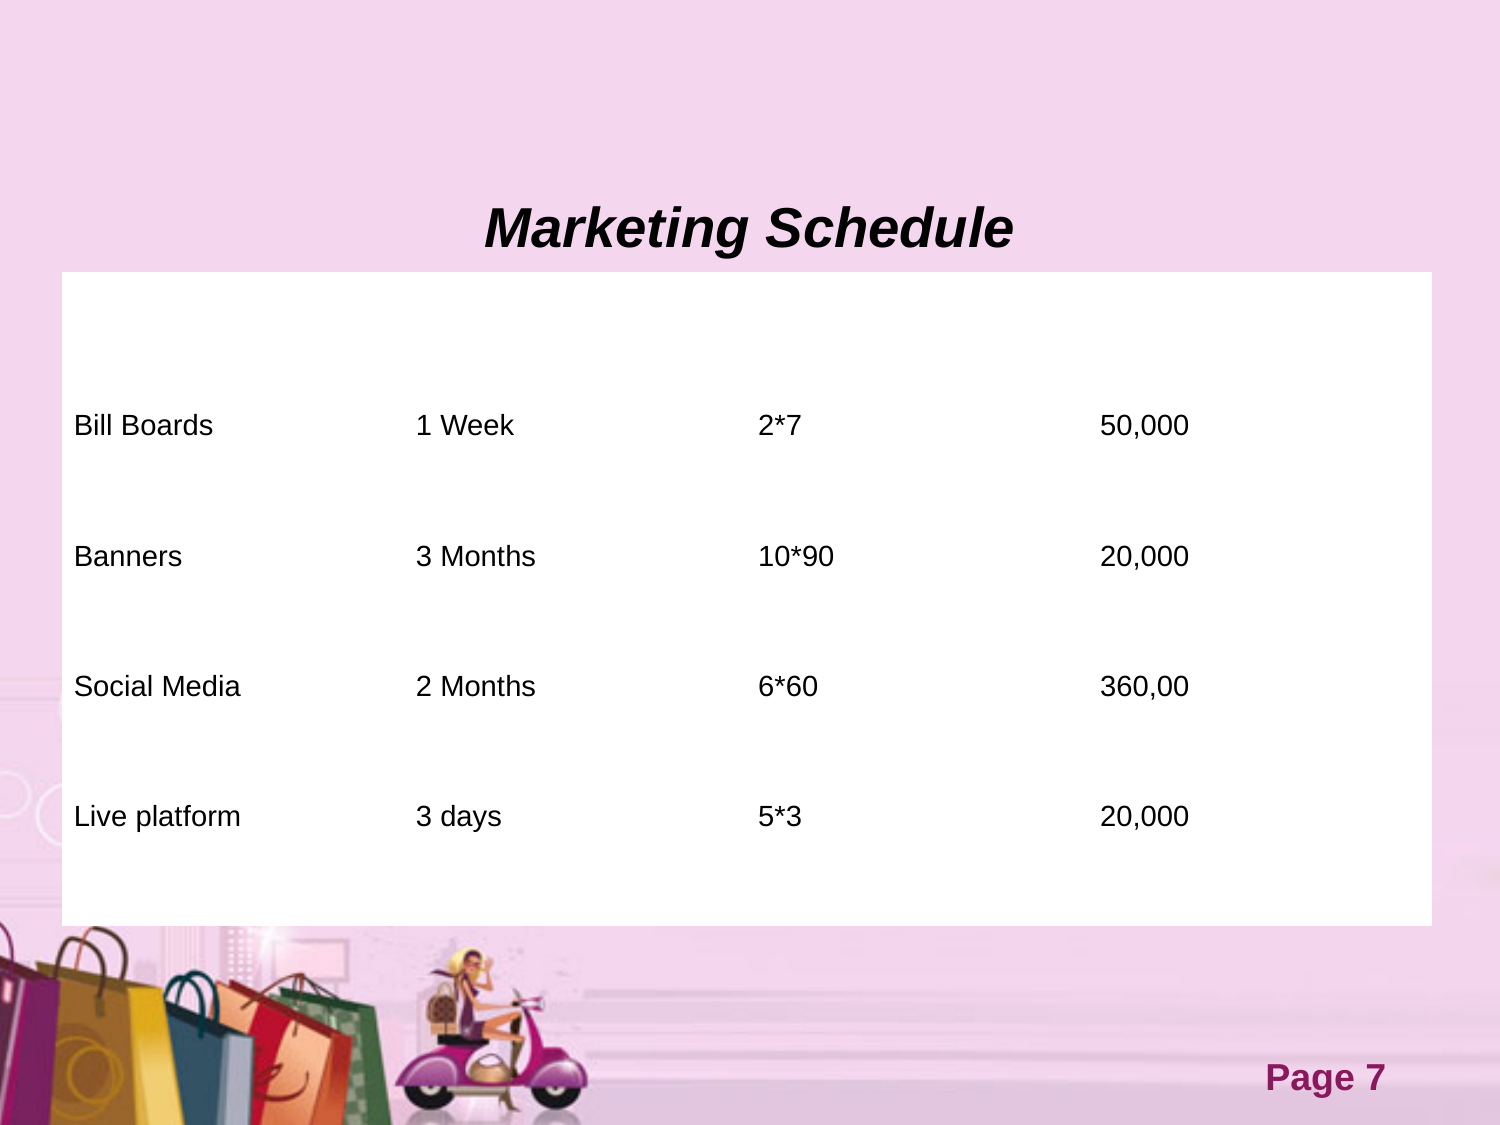

#
Marketing Schedule

| Medium | Time Frame | Frequency | Cost |
| --- | --- | --- | --- |
| Bill Boards | 1 Week | 2\*7 | 50,000 |
| Banners | 3 Months | 10\*90 | 20,000 |
| Social Media | 2 Months | 6\*60 | 360,00 |
| Live platform | 3 days | 5\*3 | 20,000 |